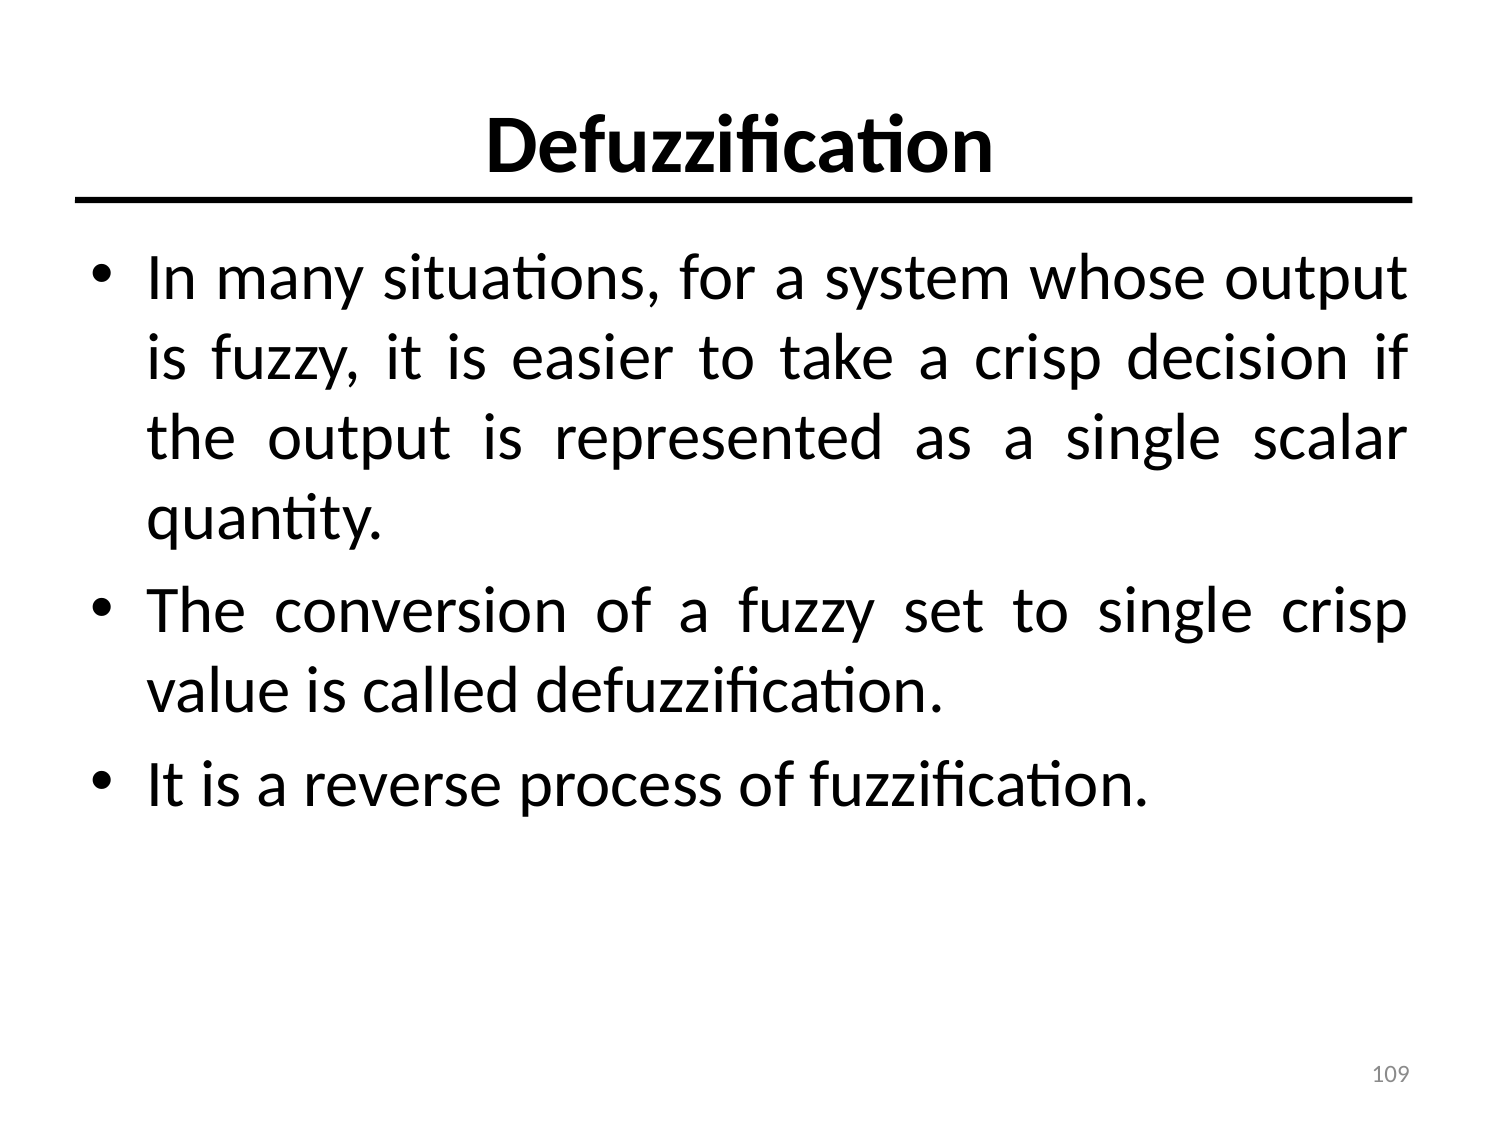

# Defuzzification

In many situations, for a system whose output is fuzzy, it is easier to take a crisp decision if the output is represented as a single scalar quantity.
The conversion of a fuzzy set to single crisp value is called defuzzification.
It is a reverse process of fuzzification.

109